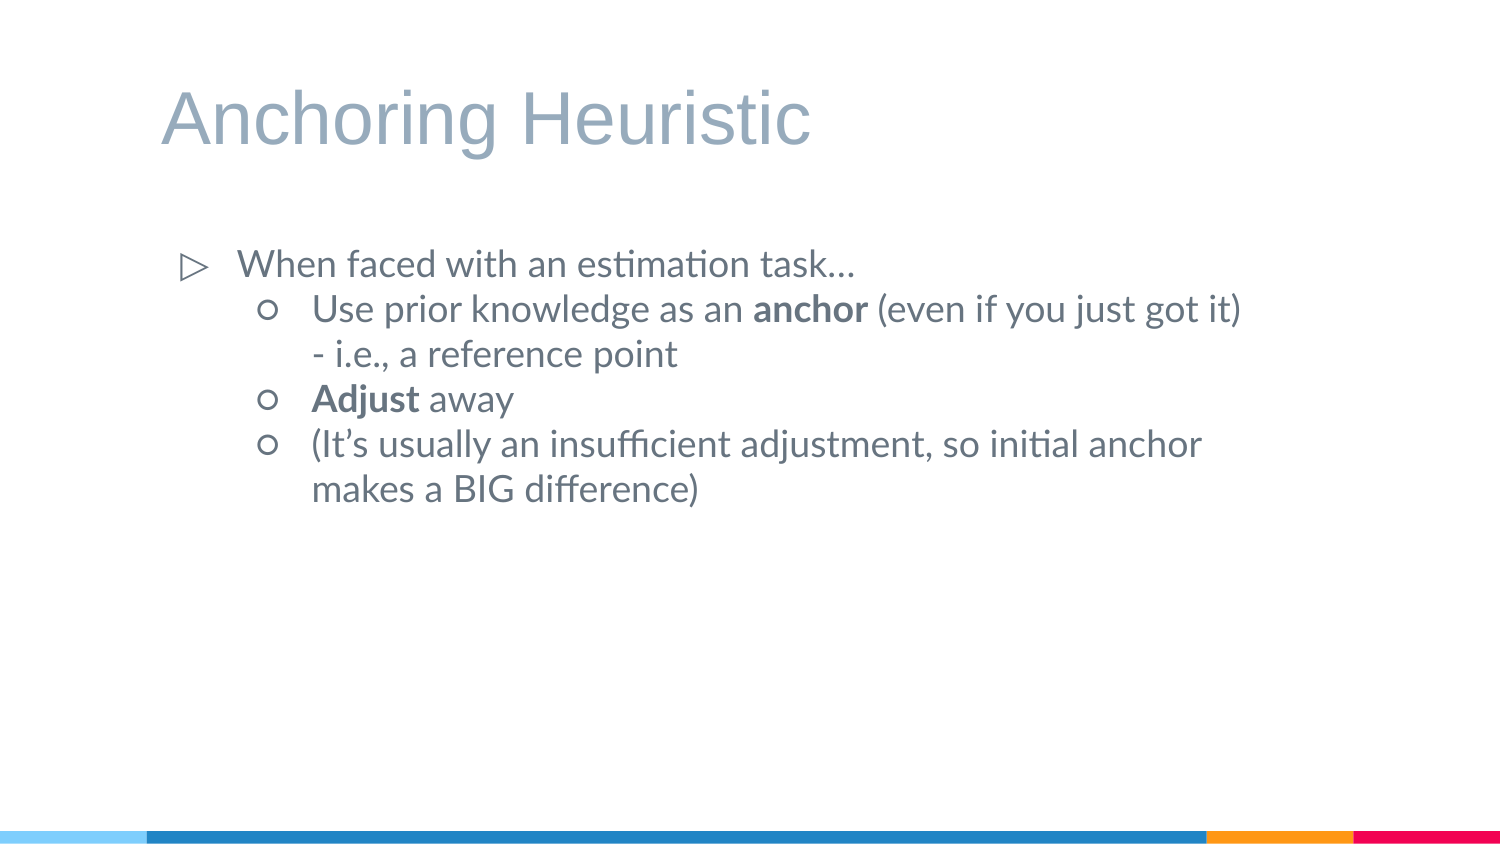

# Anchoring Heuristic
When faced with an estimation task…
Use prior knowledge as an anchor (even if you just got it) - i.e., a reference point
Adjust away
(It’s usually an insufficient adjustment, so initial anchor makes a BIG difference)